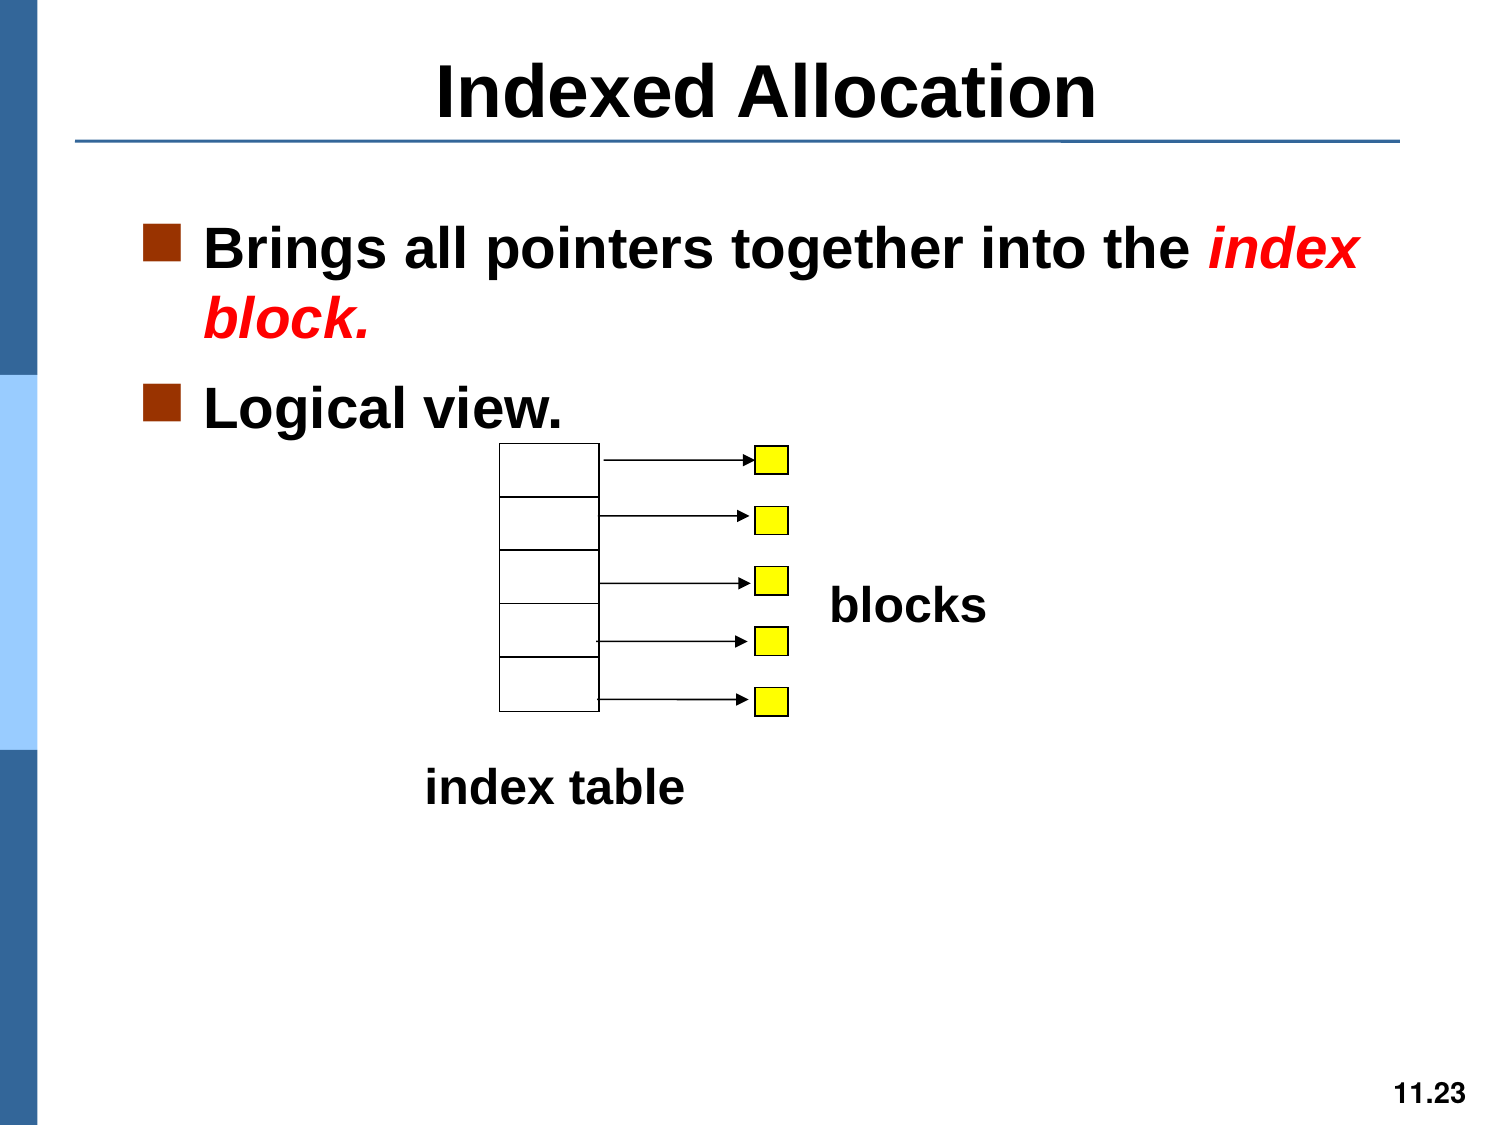

# Indexed Allocation
Brings all pointers together into the index block.
Logical view.

blocks

index table